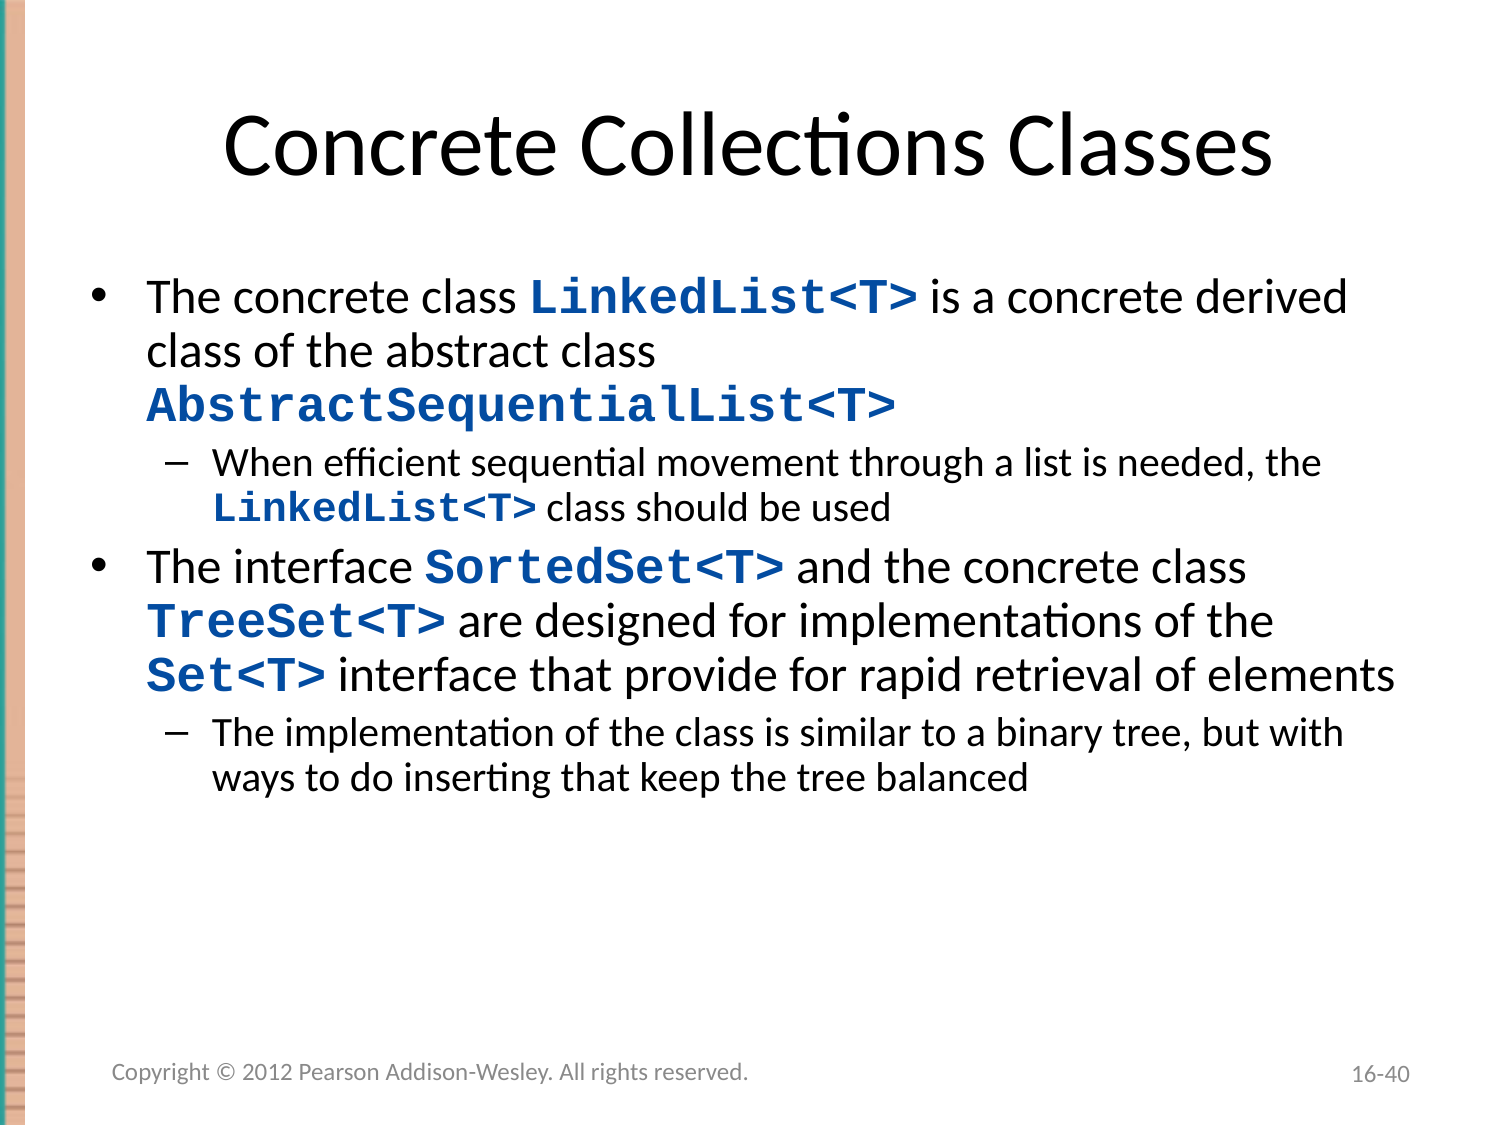

# Concrete Collections Classes
The concrete class LinkedList<T> is a concrete derived class of the abstract class AbstractSequentialList<T>
When efficient sequential movement through a list is needed, the LinkedList<T> class should be used
The interface SortedSet<T> and the concrete class TreeSet<T> are designed for implementations of the Set<T> interface that provide for rapid retrieval of elements
The implementation of the class is similar to a binary tree, but with ways to do inserting that keep the tree balanced
Copyright © 2012 Pearson Addison-Wesley. All rights reserved.
16-40